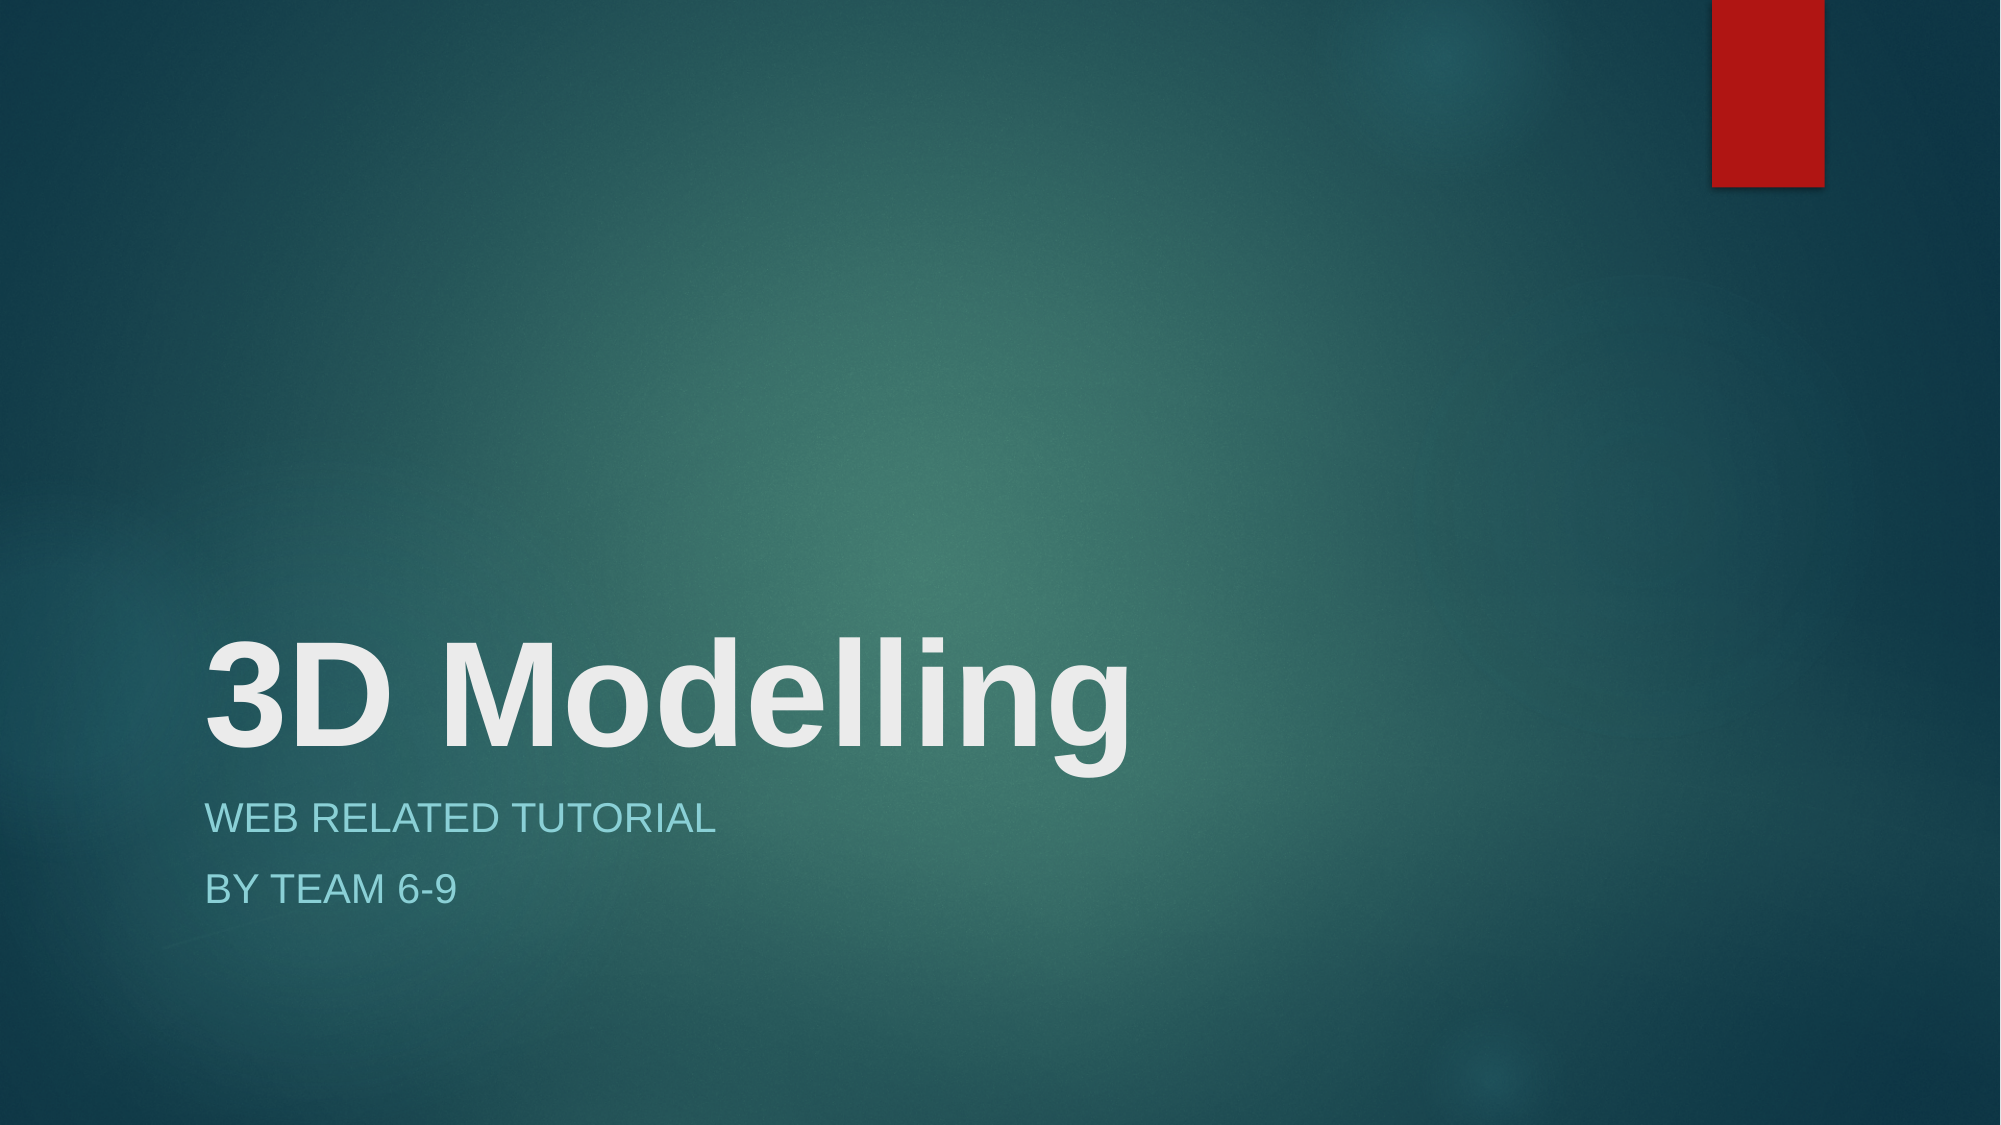

# 3D Modelling
Web RELATED TUTORIAL
By TEAM 6-9